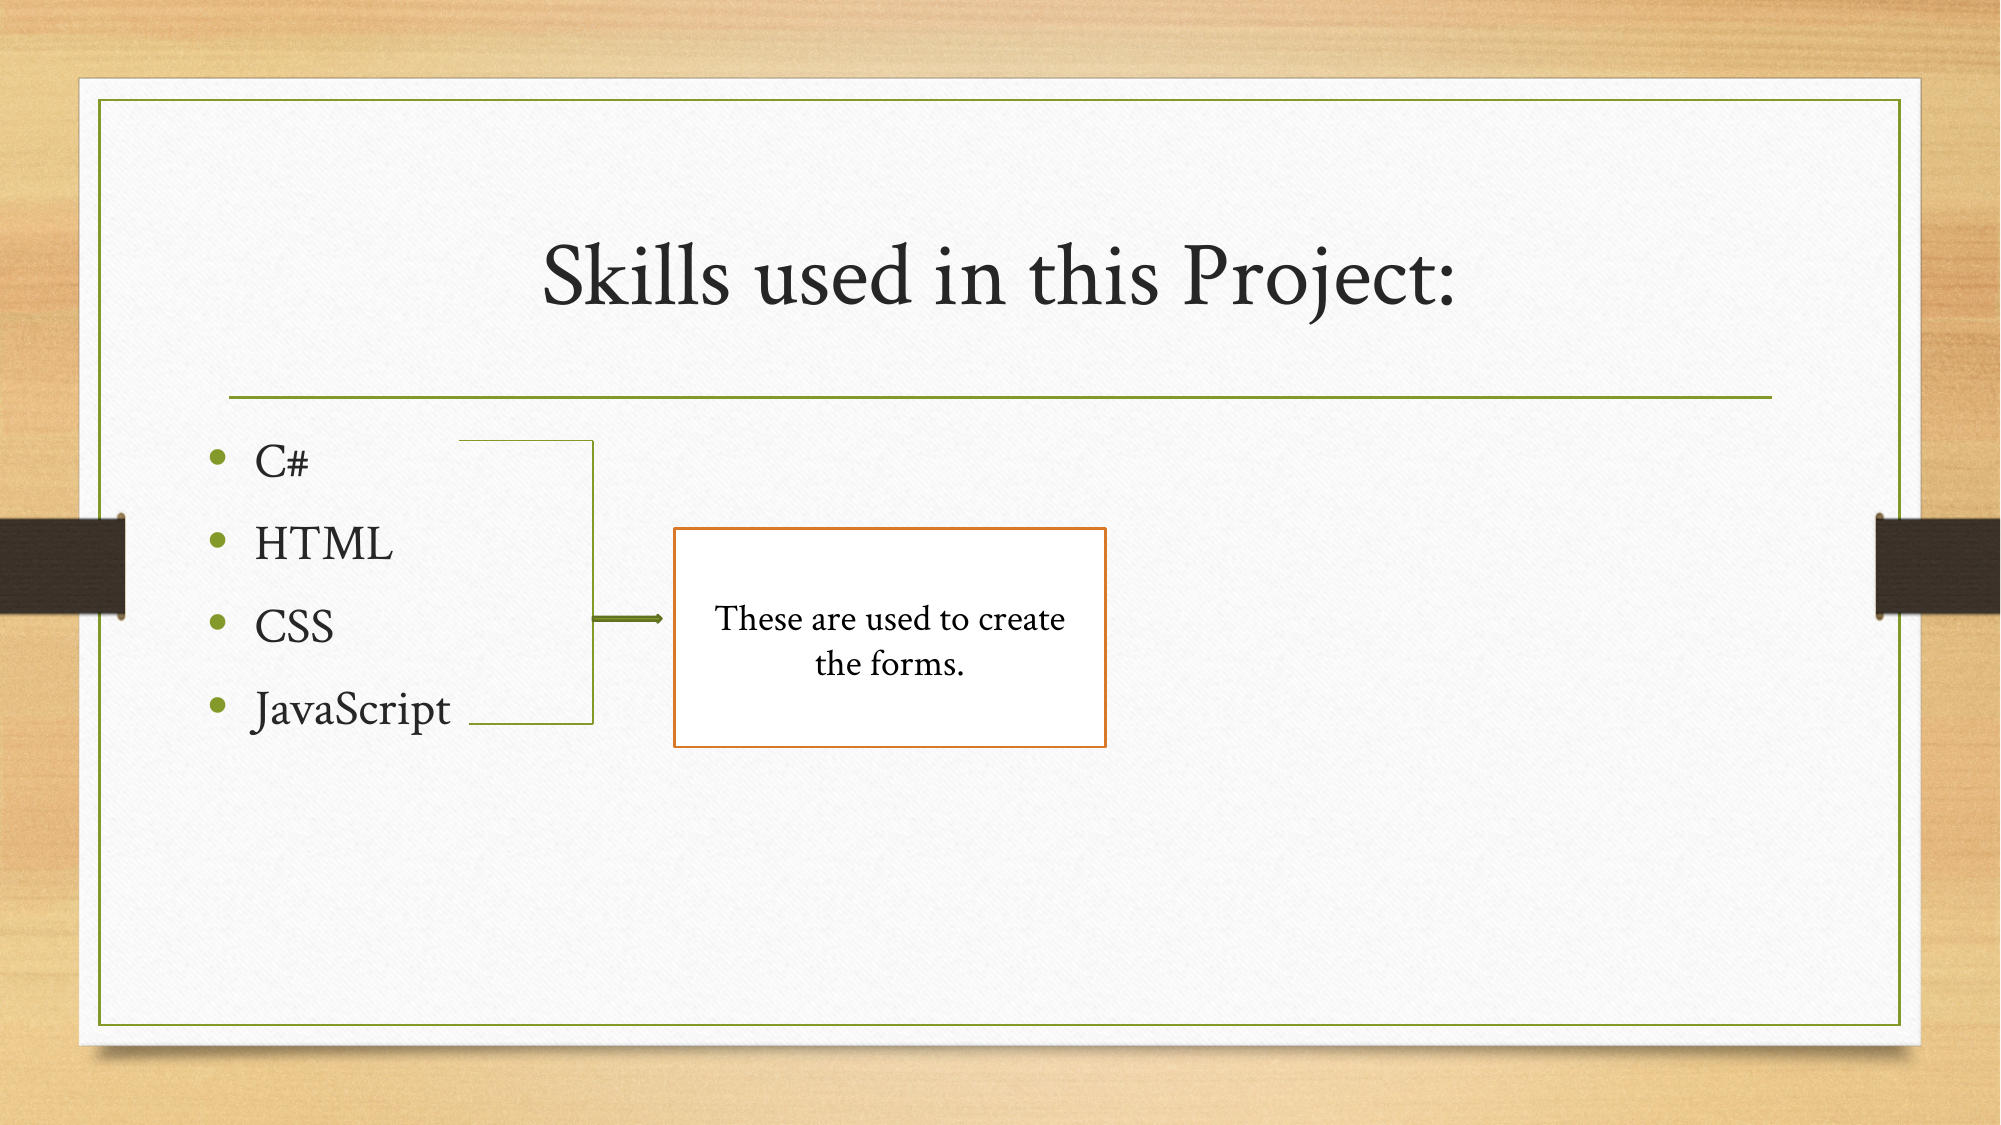

# Skills used in this Project:
C#
HTML
CSS
JavaScript
These are used to create the forms.